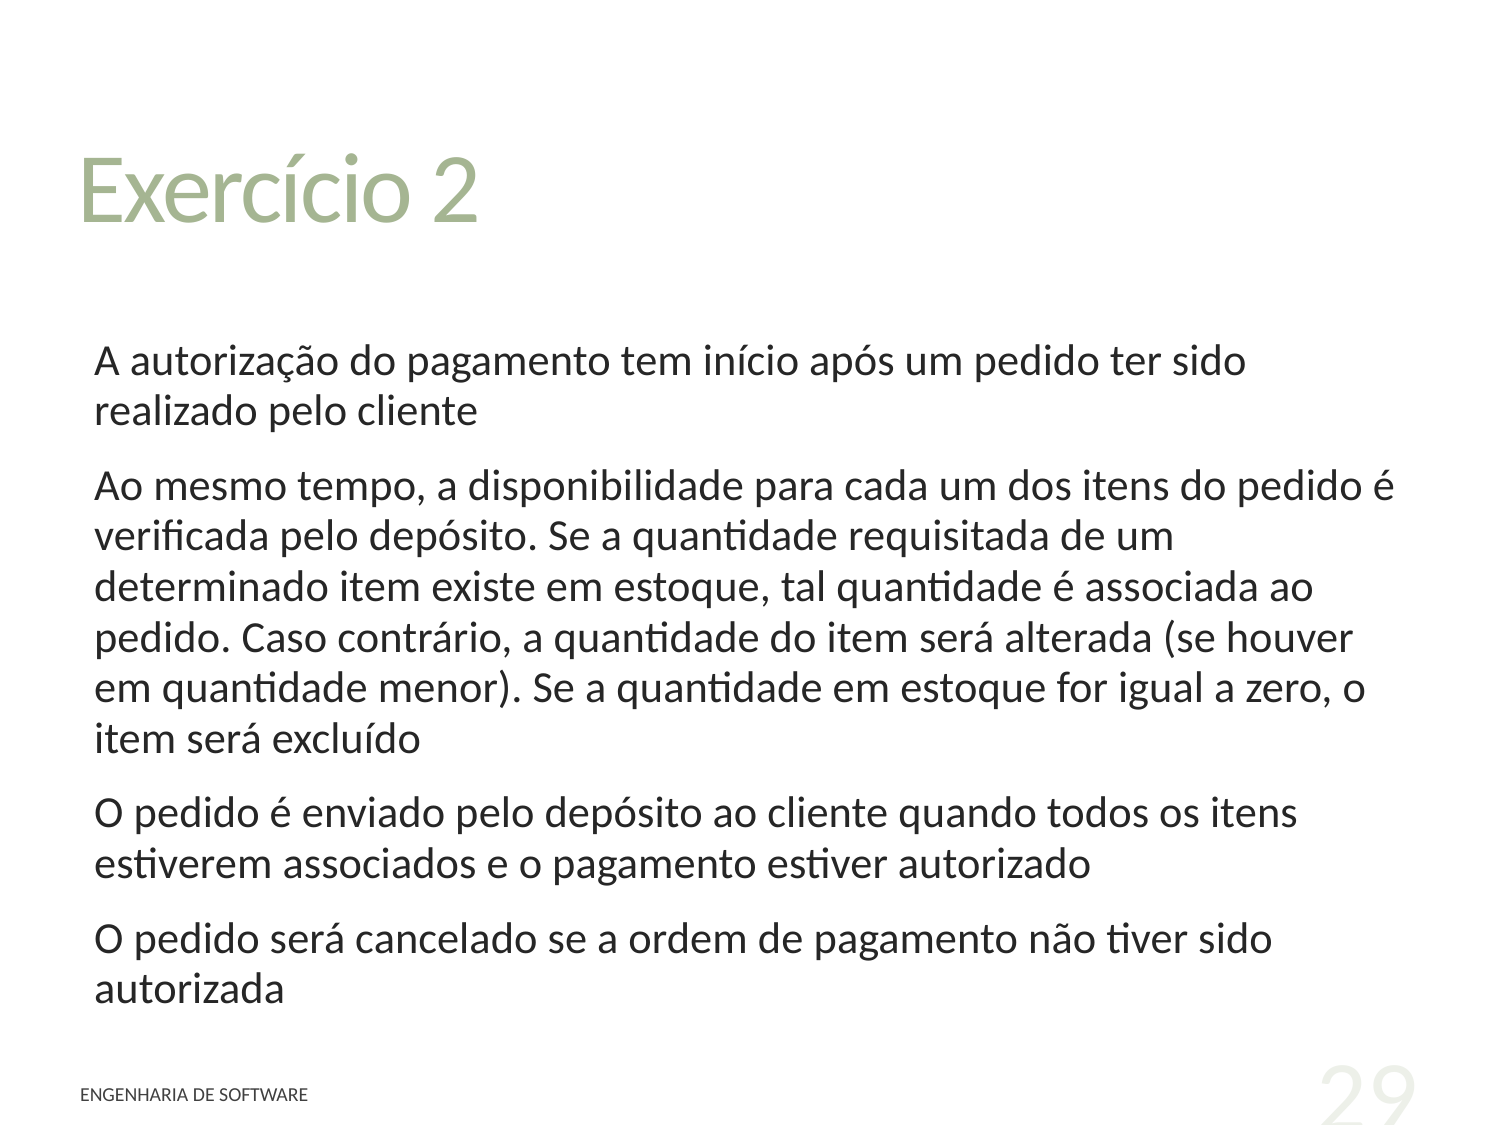

# Exercício 2
A autorização do pagamento tem início após um pedido ter sido realizado pelo cliente
Ao mesmo tempo, a disponibilidade para cada um dos itens do pedido é verificada pelo depósito. Se a quantidade requisitada de um determinado item existe em estoque, tal quantidade é associada ao pedido. Caso contrário, a quantidade do item será alterada (se houver em quantidade menor). Se a quantidade em estoque for igual a zero, o item será excluído
O pedido é enviado pelo depósito ao cliente quando todos os itens estiverem associados e o pagamento estiver autorizado
O pedido será cancelado se a ordem de pagamento não tiver sido autorizada
29
Engenharia de Software